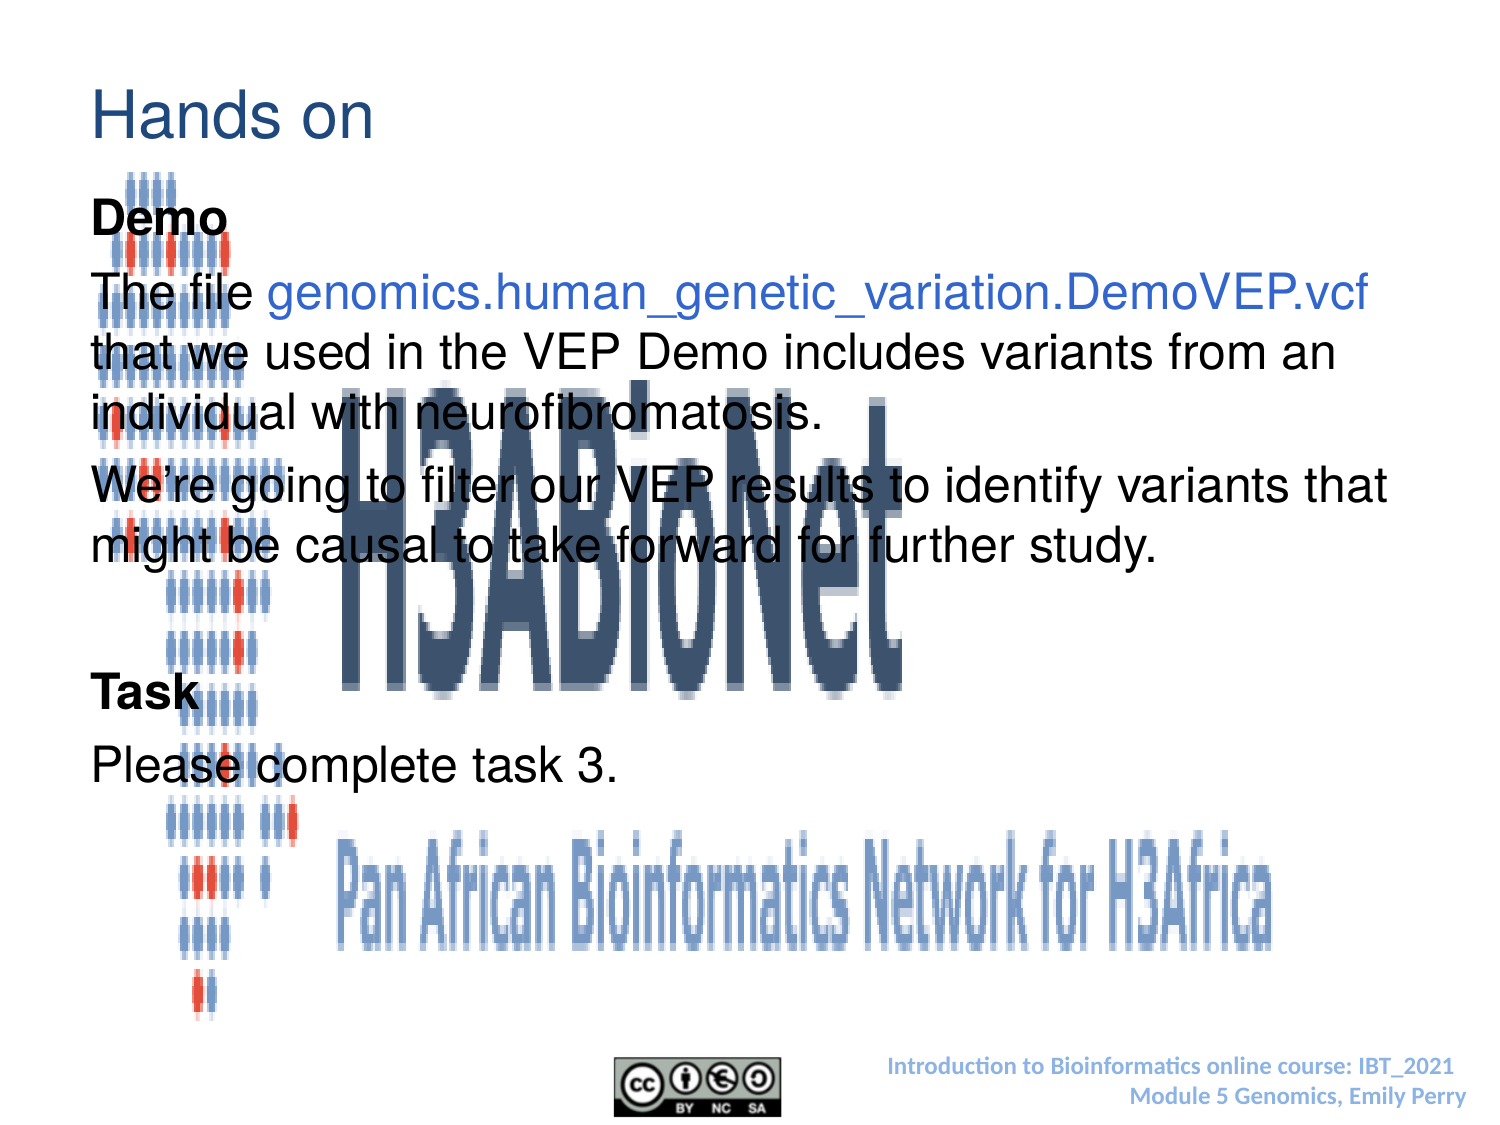

# Hands on
Demo
The file genomics.human_genetic_variation.DemoVEP.vcf that we used in the VEP Demo includes variants from an individual with neurofibromatosis.
We’re going to filter our VEP results to identify variants that might be causal to take forward for further study.

Task
Please complete task 3.